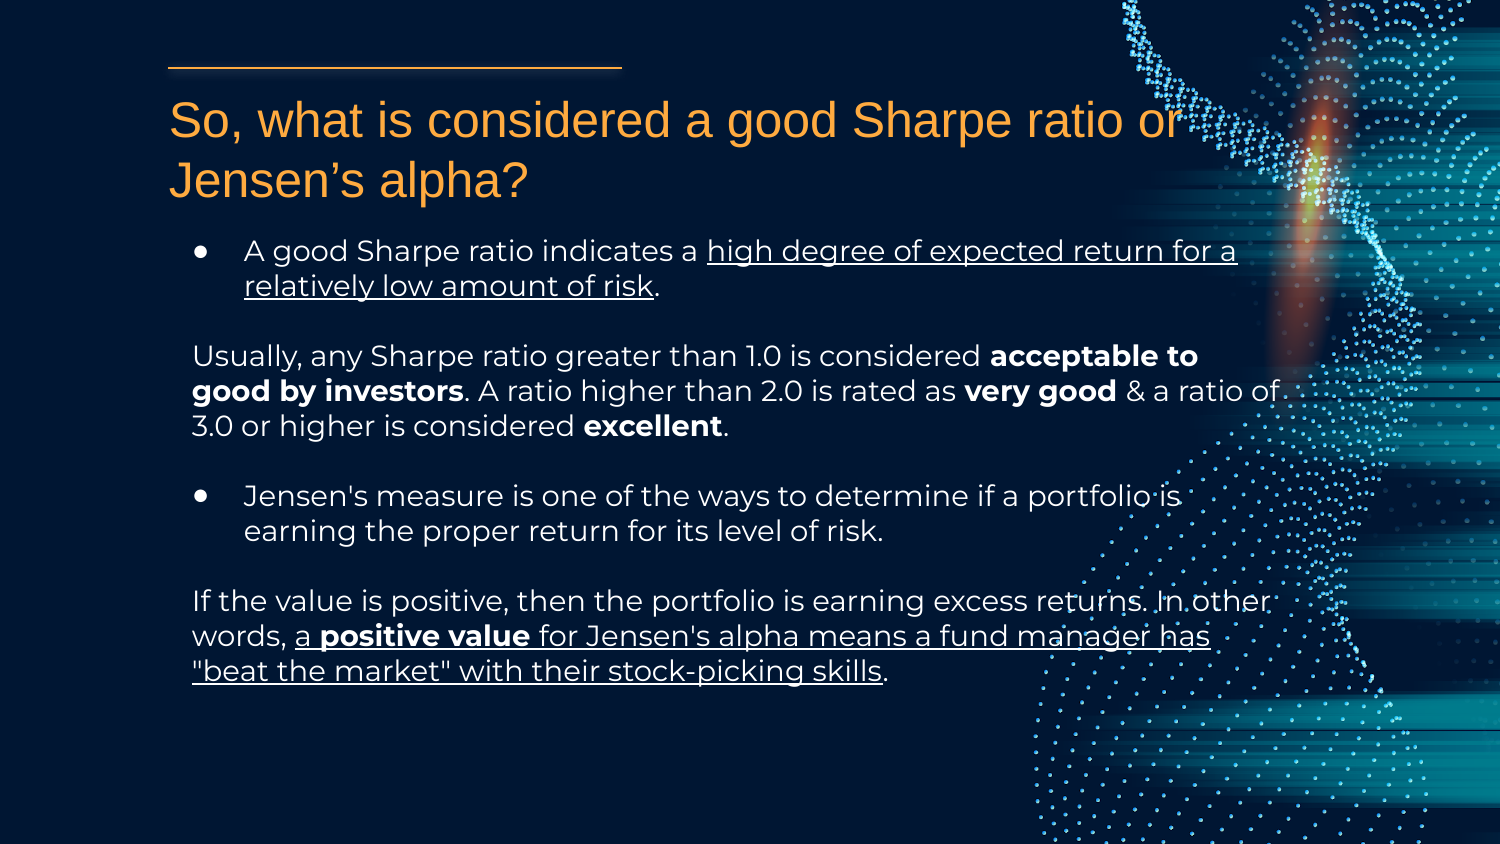

# So, what is considered a good Sharpe ratio or Jensen’s alpha?
A good Sharpe ratio indicates a high degree of expected return for a relatively low amount of risk.

Usually, any Sharpe ratio greater than 1.0 is considered acceptable to good by investors. A ratio higher than 2.0 is rated as very good & a ratio of 3.0 or higher is considered excellent.

Jensen's measure is one of the ways to determine if a portfolio is earning the proper return for its level of risk.

If the value is positive, then the portfolio is earning excess returns. In other words, a positive value for Jensen's alpha means a fund manager has "beat the market" with their stock-picking skills.